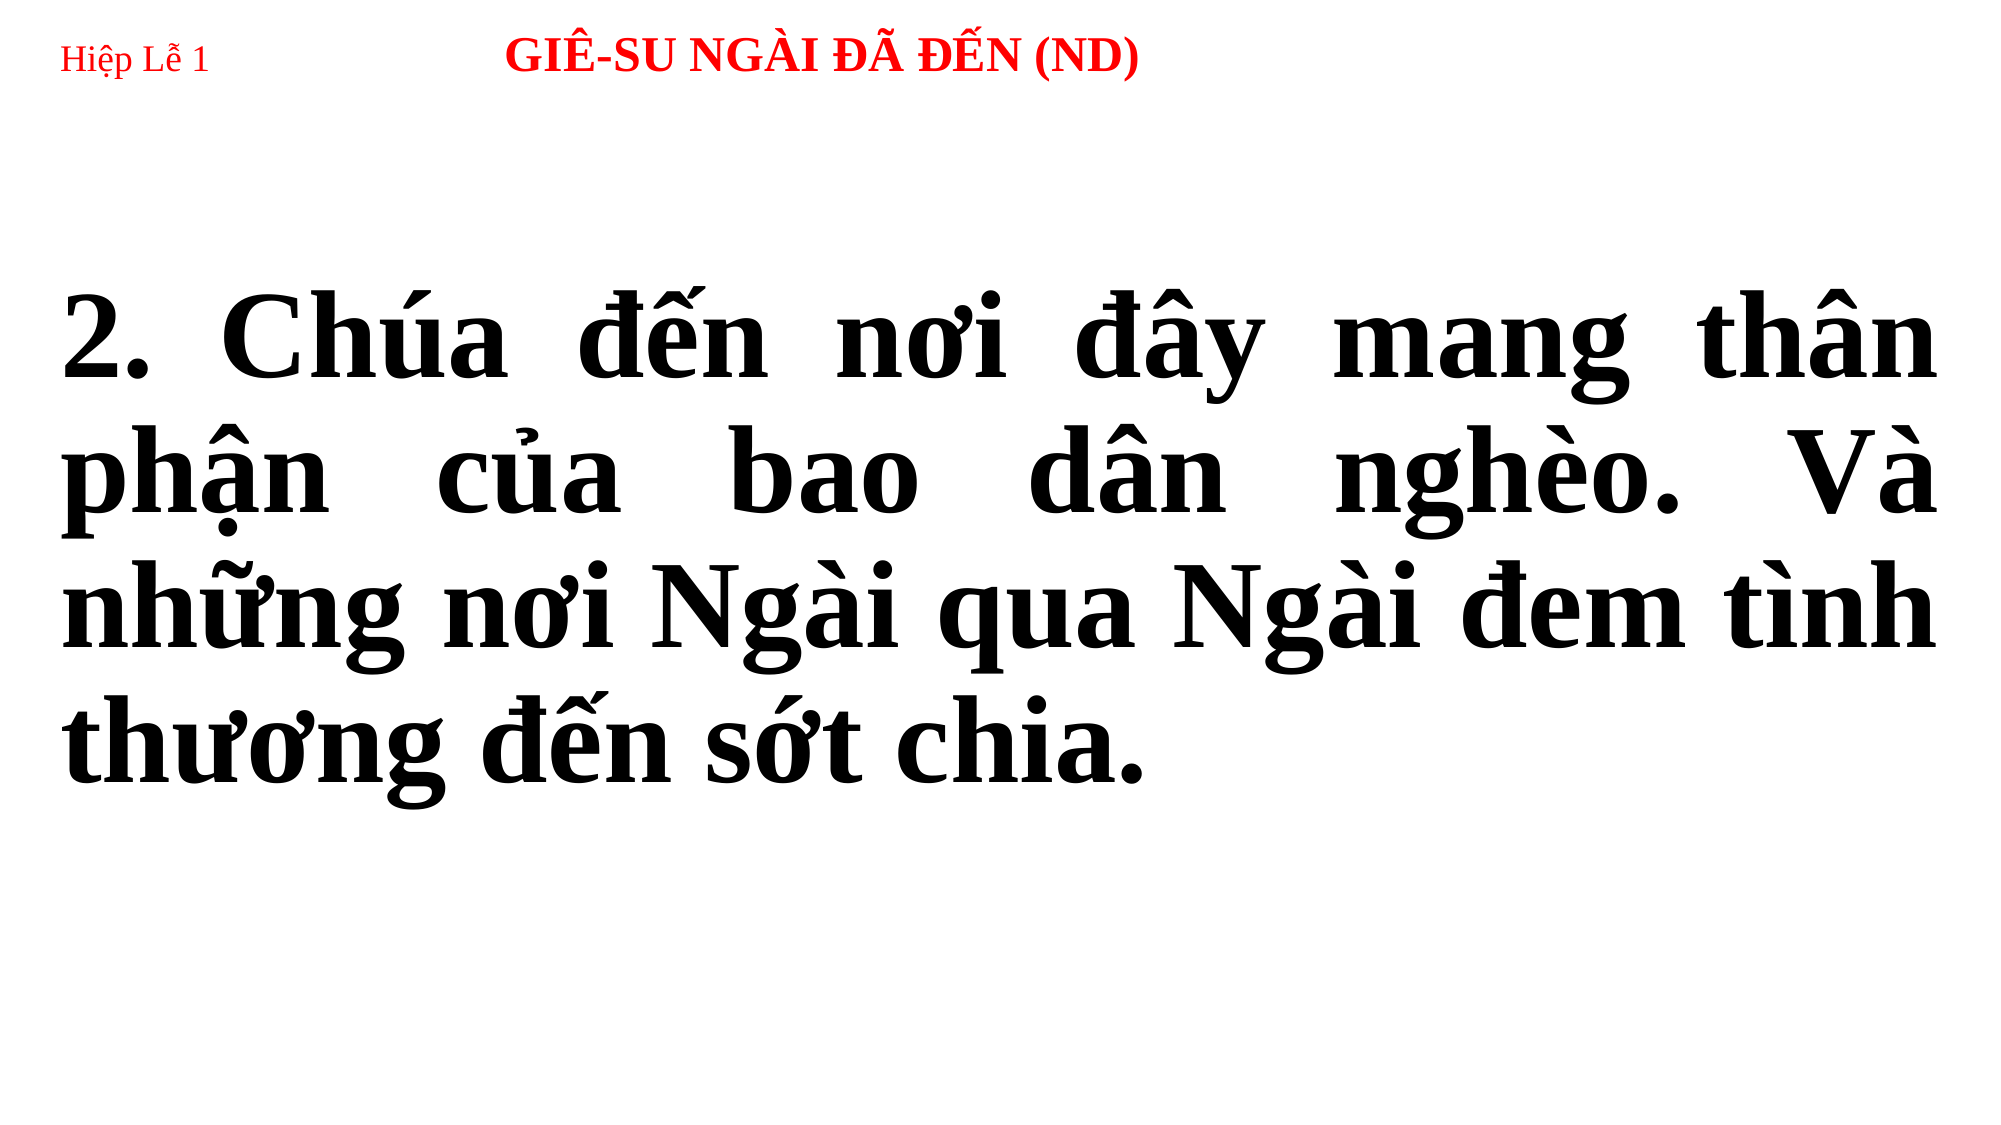

# Hiệp Lễ 1                               GIÊ-SU NGÀI ĐÃ ĐẾN (ND)
2. Chúa đến nơi đây mang thân phận của bao dân nghèo. Và những nơi Ngài qua Ngài đem tình thương đến sớt chia.